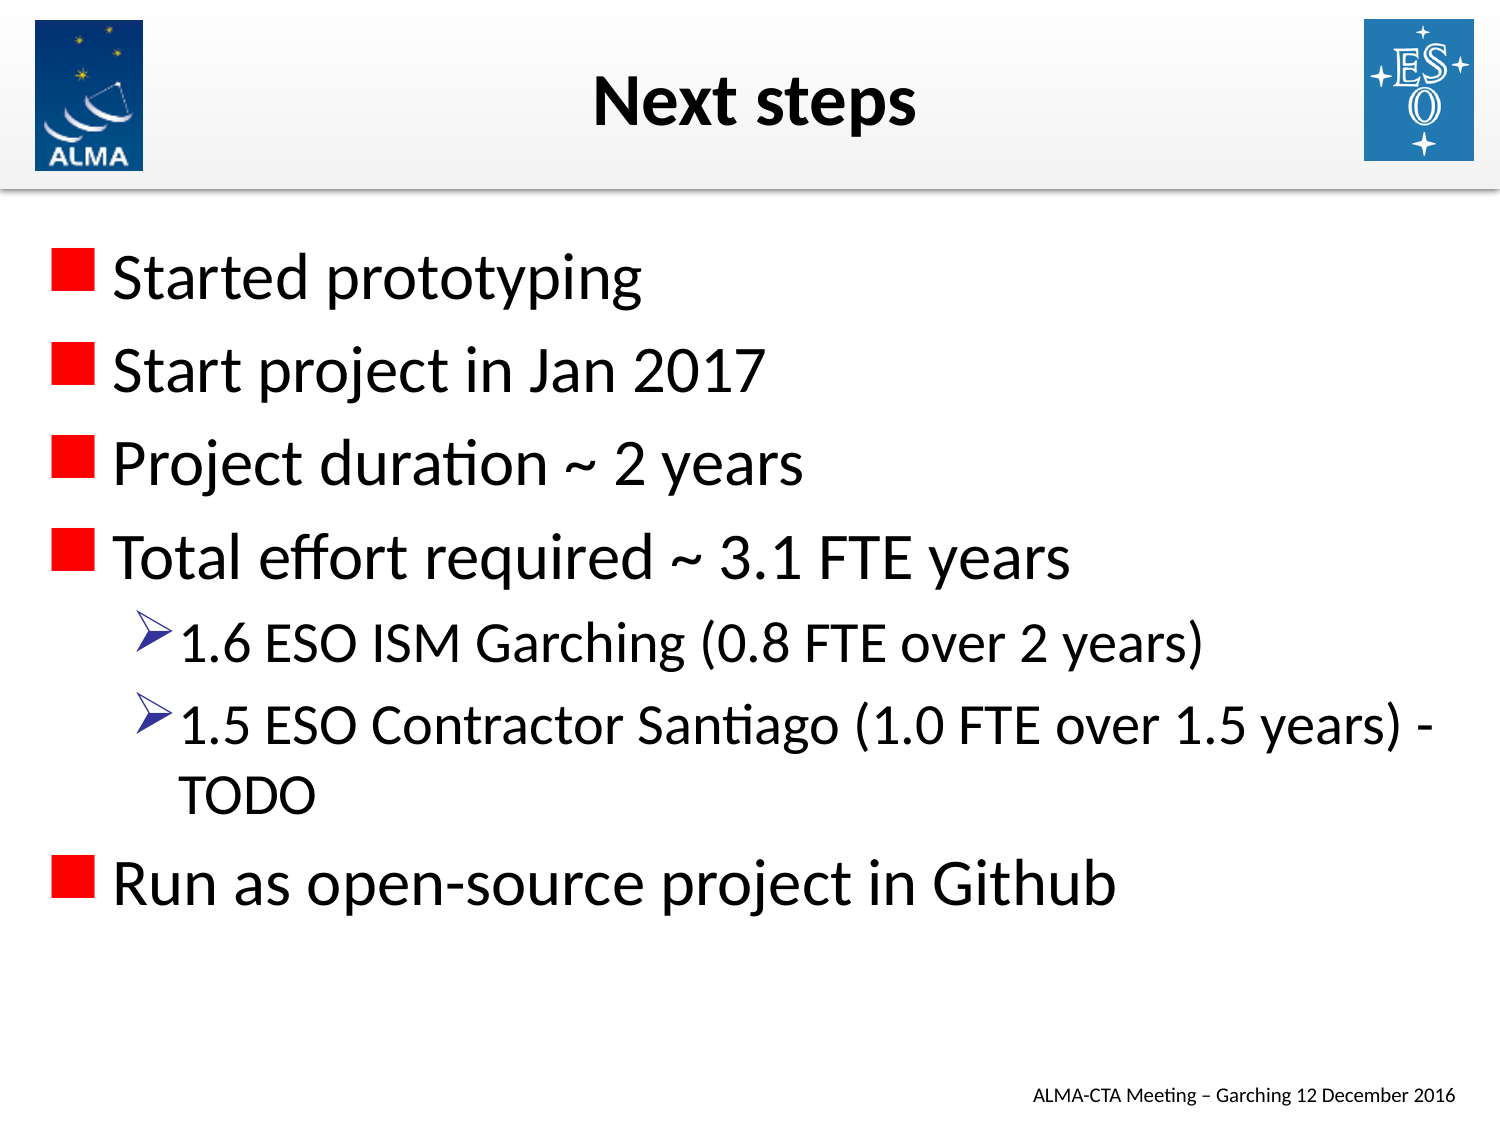

# Next steps
Started prototyping
Start project in Jan 2017
Project duration ~ 2 years
Total effort required ~ 3.1 FTE years
1.6 ESO ISM Garching (0.8 FTE over 2 years)
1.5 ESO Contractor Santiago (1.0 FTE over 1.5 years) - TODO
Run as open-source project in Github